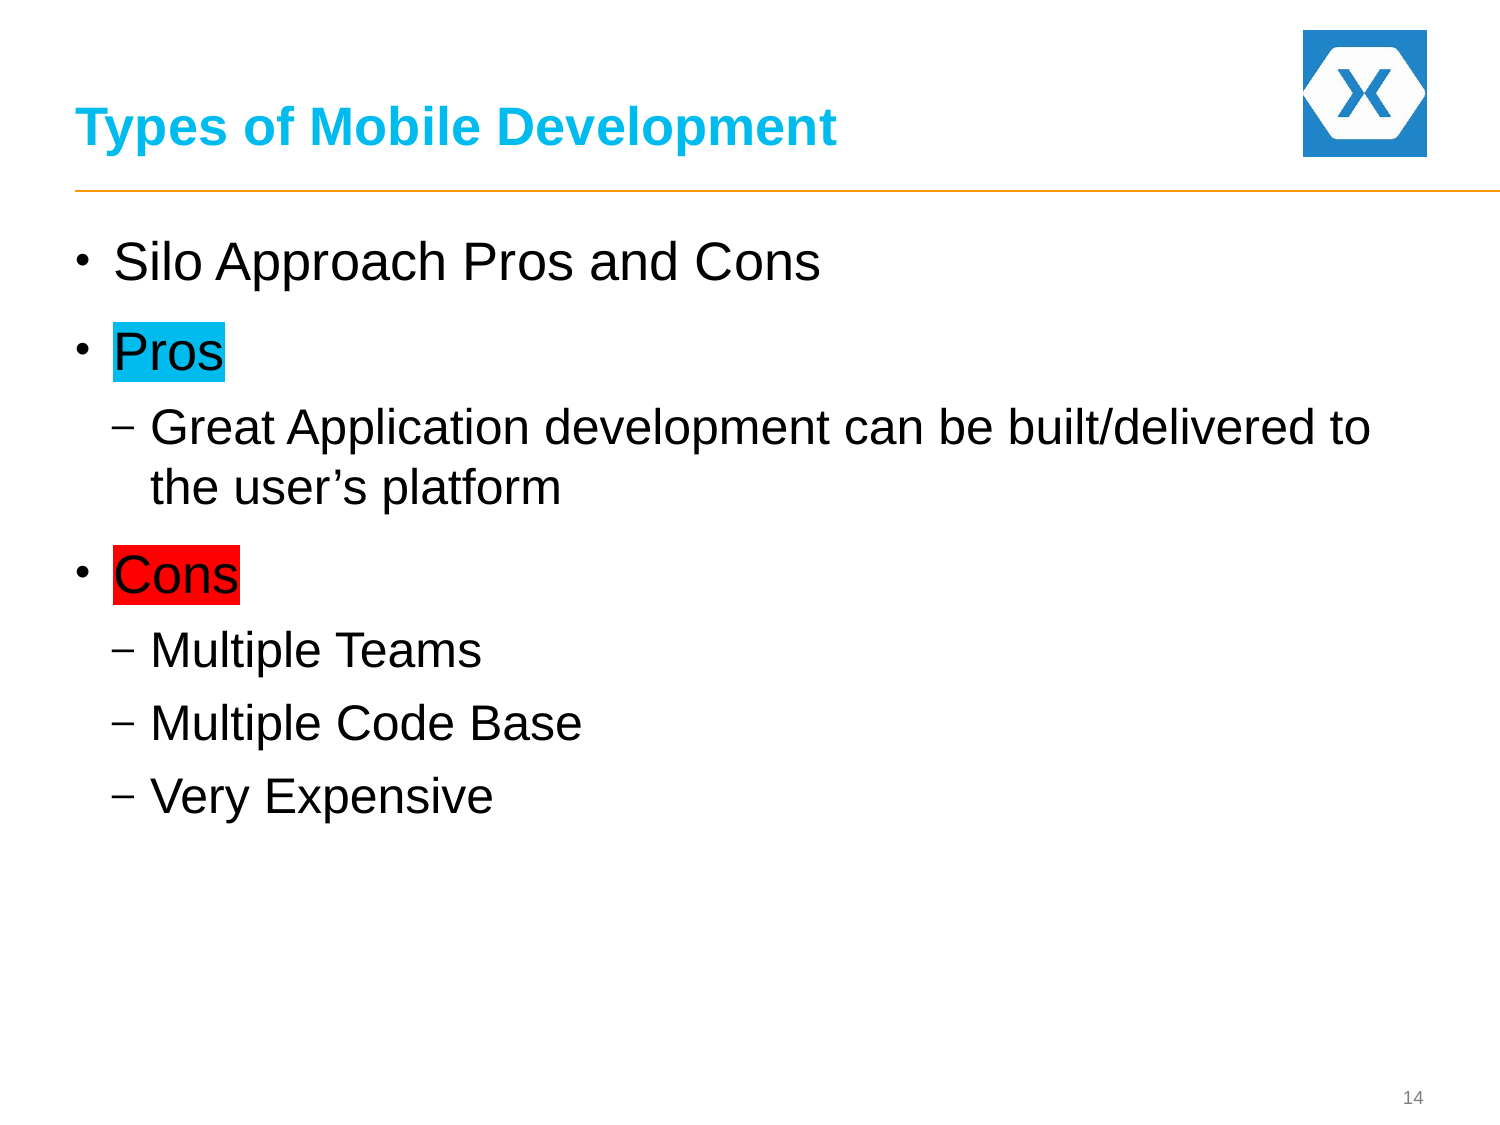

# Types of Mobile Development
Silo Approach Pros and Cons
Pros
Great Application development can be built/delivered to the user’s platform
Cons
Multiple Teams
Multiple Code Base
Very Expensive